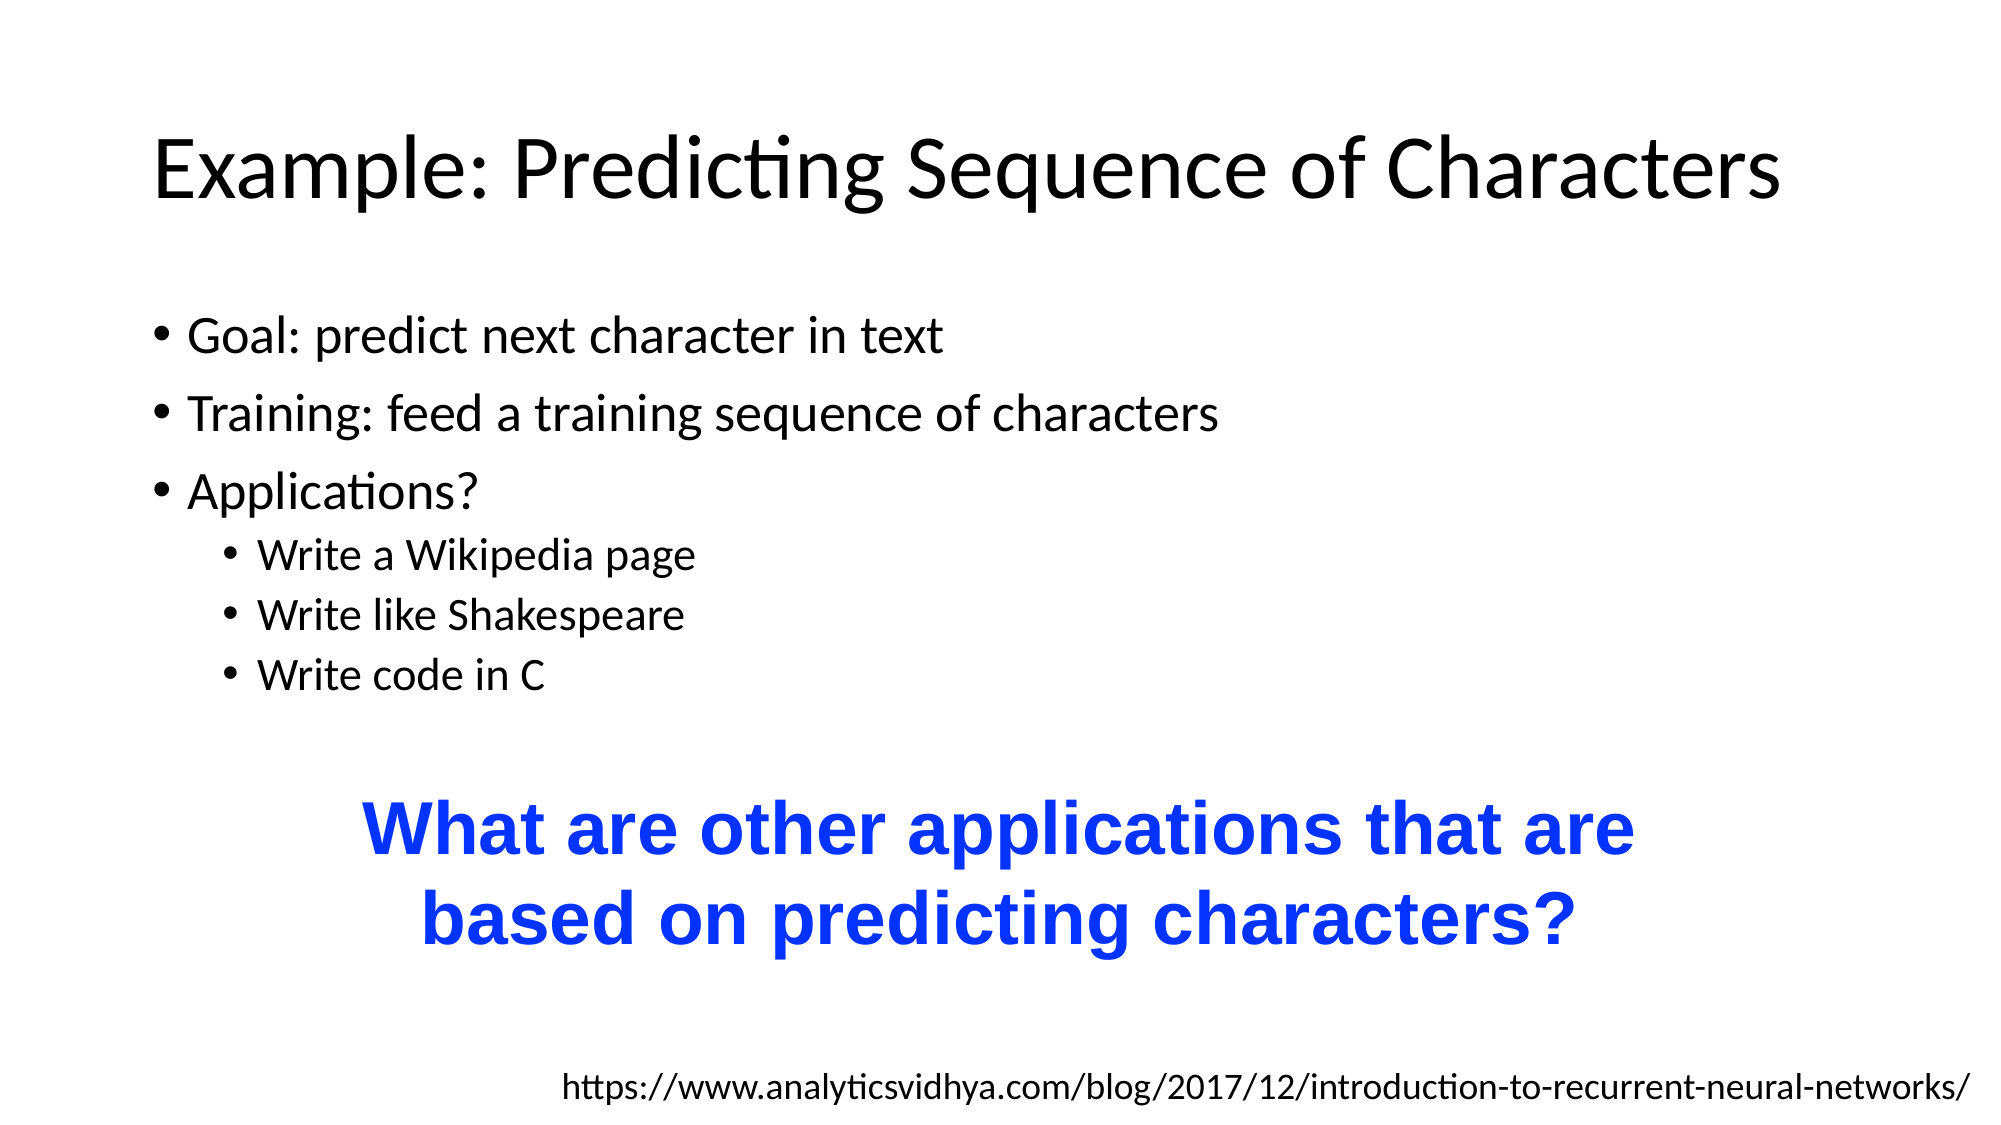

# Example: Predicting Sequence of Characters
Goal: predict next character in text
Training: feed a training sequence of characters
Applications?
Write a Wikipedia page
Write like Shakespeare
Write code in C

What are other applications that are based on predicting characters?
https://www.analyticsvidhya.com/blog/2017/12/introduction-to-recurrent-neural-networks/